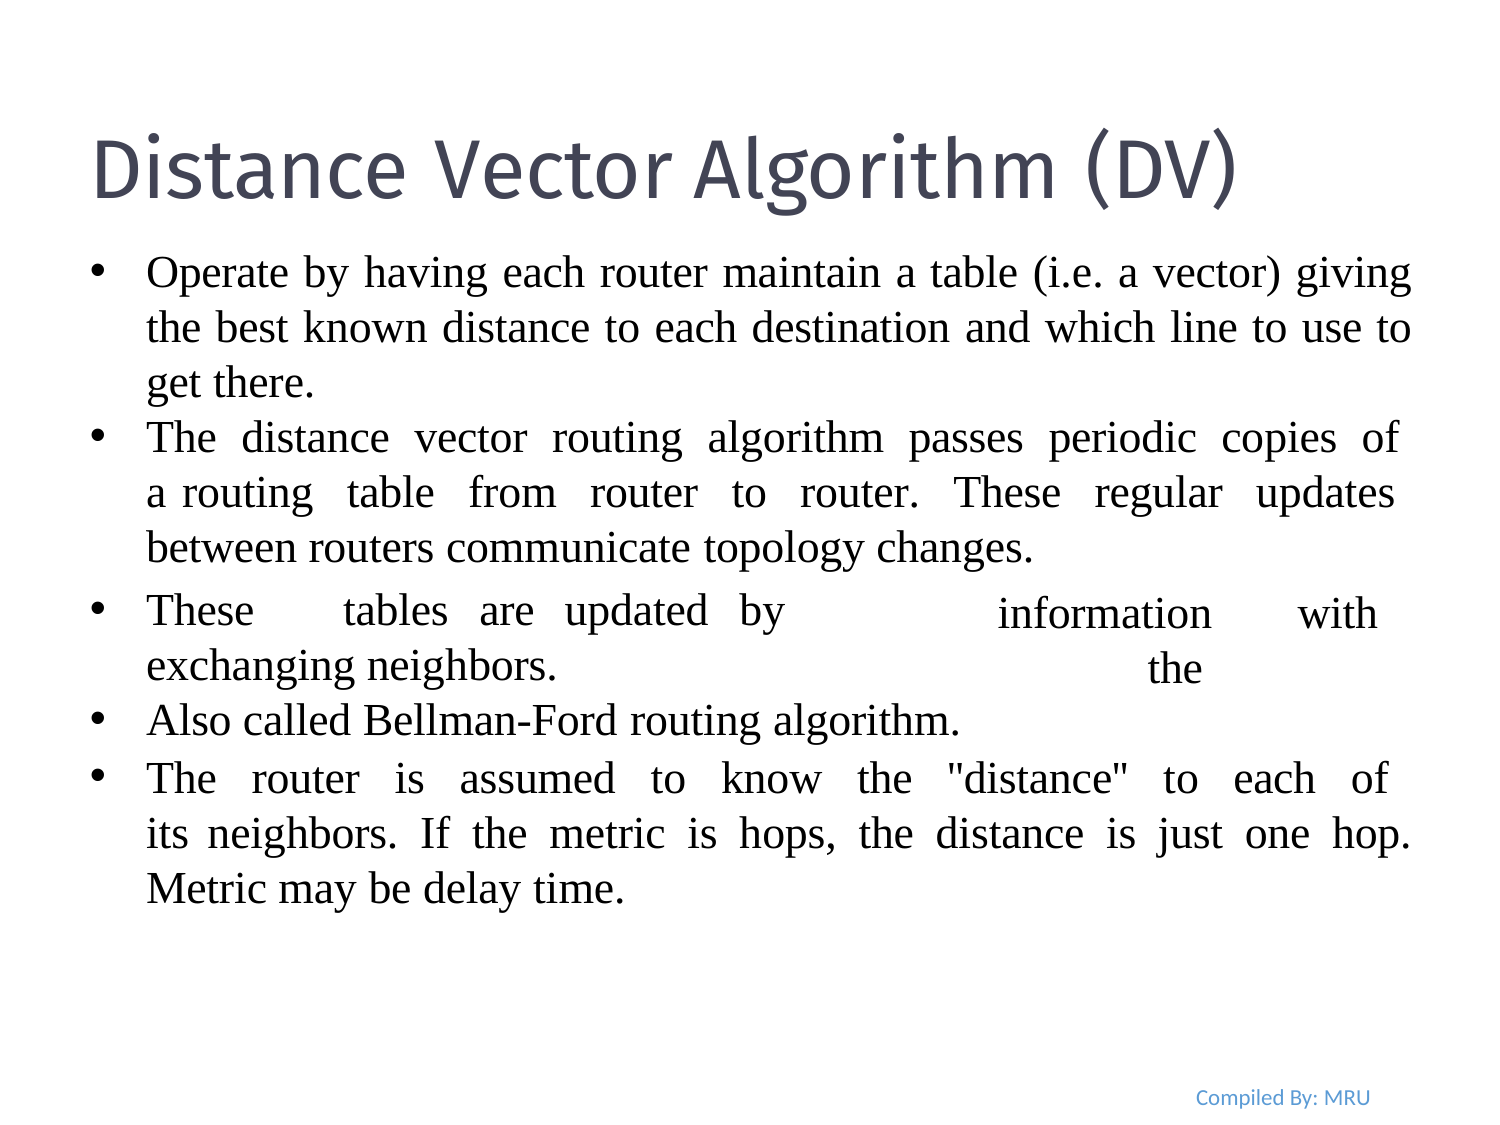

Distance Vector Algorithm (DV)
Operate by having each router maintain a table (i.e. a vector) giving the best known distance to each destination and which line to use to get there.
The  distance  vector  routing  algorithm  passes  periodic  copies  of  a routing  table  from  router  to  router.  These  regular  updates  between routers communicate topology changes.
These	tables	are	updated	by	exchanging neighbors.
Also called Bellman-Ford routing algorithm.
•
information	with	the
The   router   is   assumed   to   know   the   ''distance''   to   each   of   its neighbors. If the metric is hops, the distance is just one hop. Metric may be delay time.
Compiled By: MRU